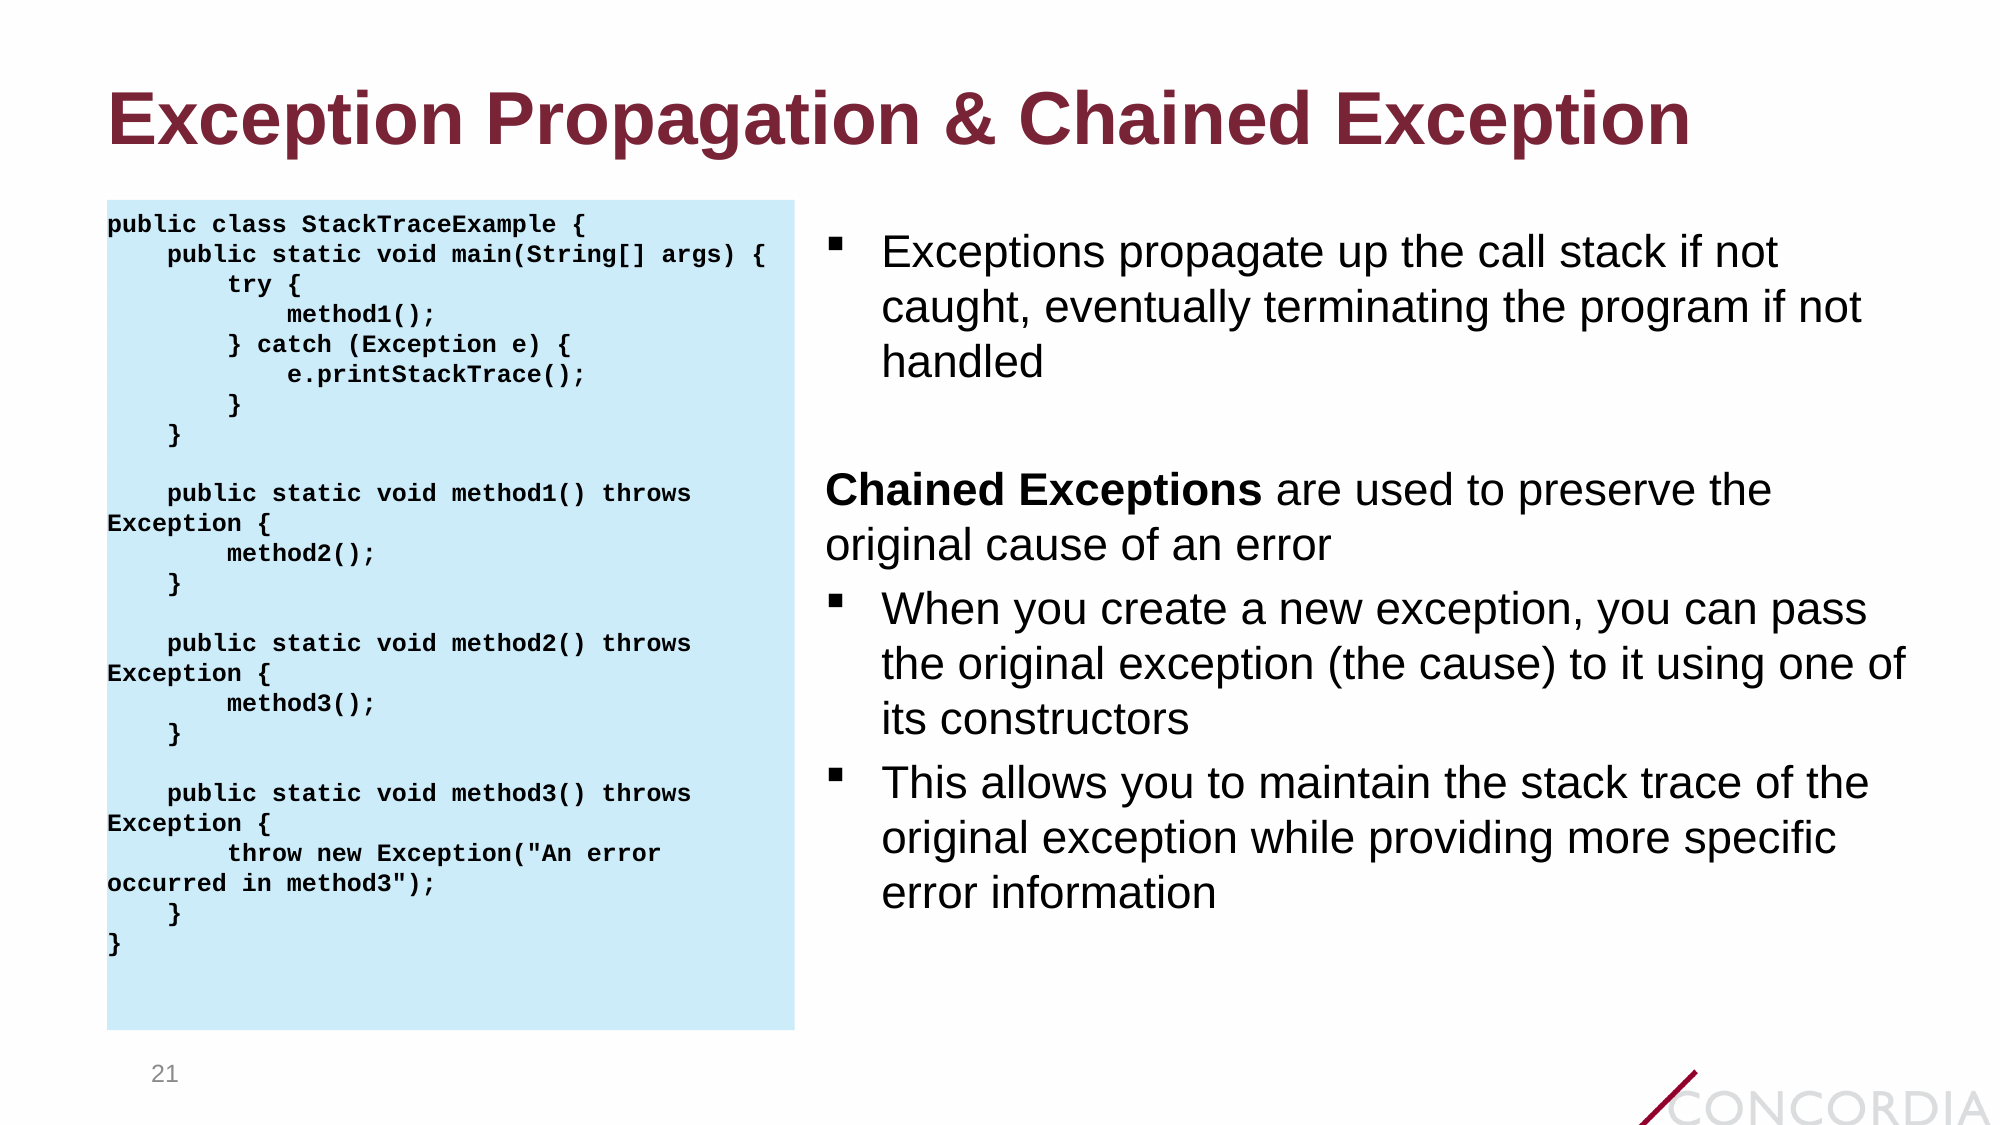

# Exception Propagation & Chained Exception
public class StackTraceExample {
    public static void main(String[] args) {
        try {
            method1();
        } catch (Exception e) {
            e.printStackTrace();
        }
    }

    public static void method1() throws Exception {
        method2();
    }

    public static void method2() throws Exception {
        method3();
    }

    public static void method3() throws Exception {
        throw new Exception("An error occurred in method3");
    }
}
Exceptions propagate up the call stack if not caught, eventually terminating the program if not handled

Chained Exceptions are used to preserve the original cause of an error
When you create a new exception, you can pass the original exception (the cause) to it using one of its constructors
This allows you to maintain the stack trace of the original exception while providing more specific error information
21